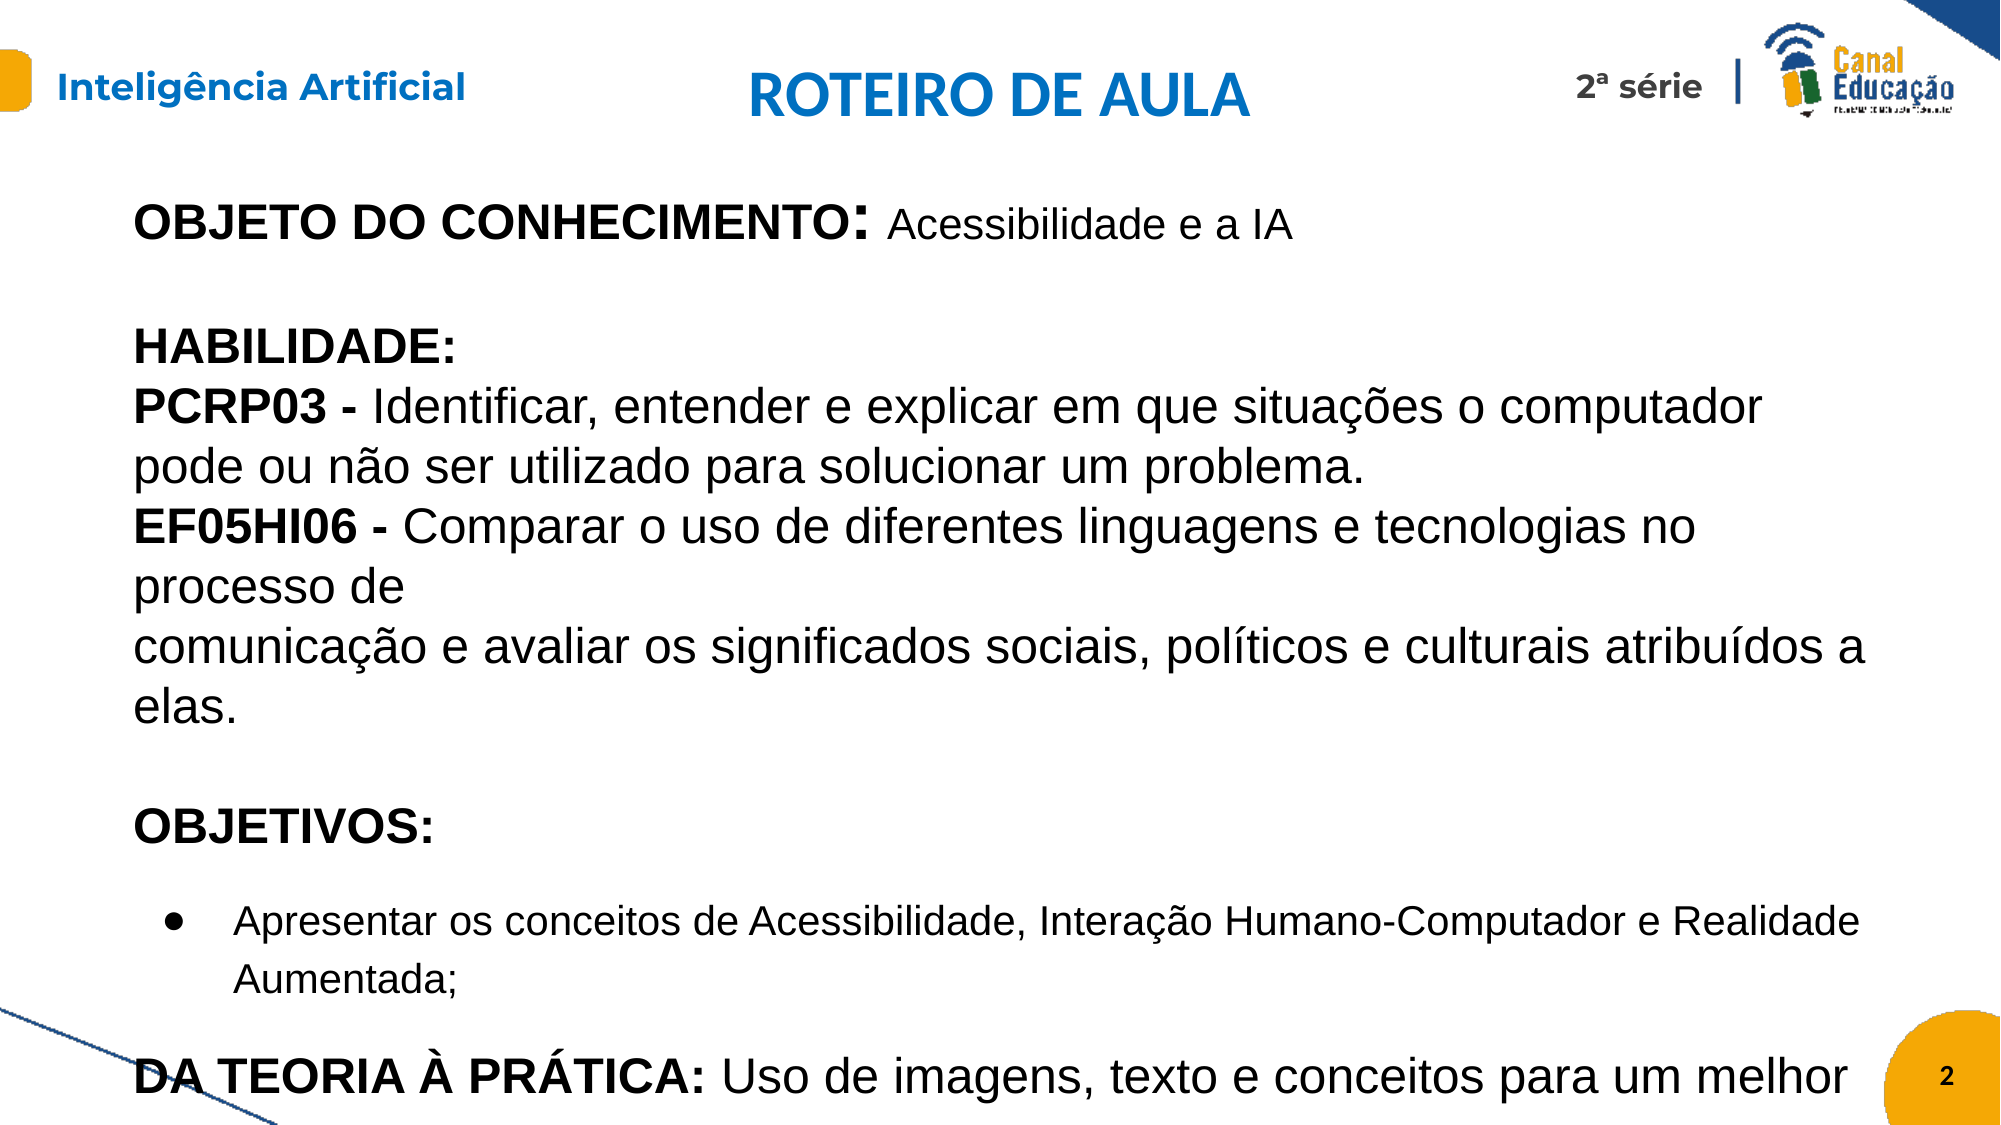

ROTEIRO DE AULA
OBJETO DO CONHECIMENTO: Acessibilidade e a IA

HABILIDADE:
PCRP03 - Identificar, entender e explicar em que situações o computador pode ou não ser utilizado para solucionar um problema.
EF05HI06 - Comparar o uso de diferentes linguagens e tecnologias no processo de
comunicação e avaliar os significados sociais, políticos e culturais atribuídos a elas.

OBJETIVOS:
Apresentar os conceitos de Acessibilidade, Interação Humano-Computador e Realidade Aumentada;
DA TEORIA À PRÁTICA: Uso de imagens, texto e conceitos para um melhor entendimento do tema abordado.
2